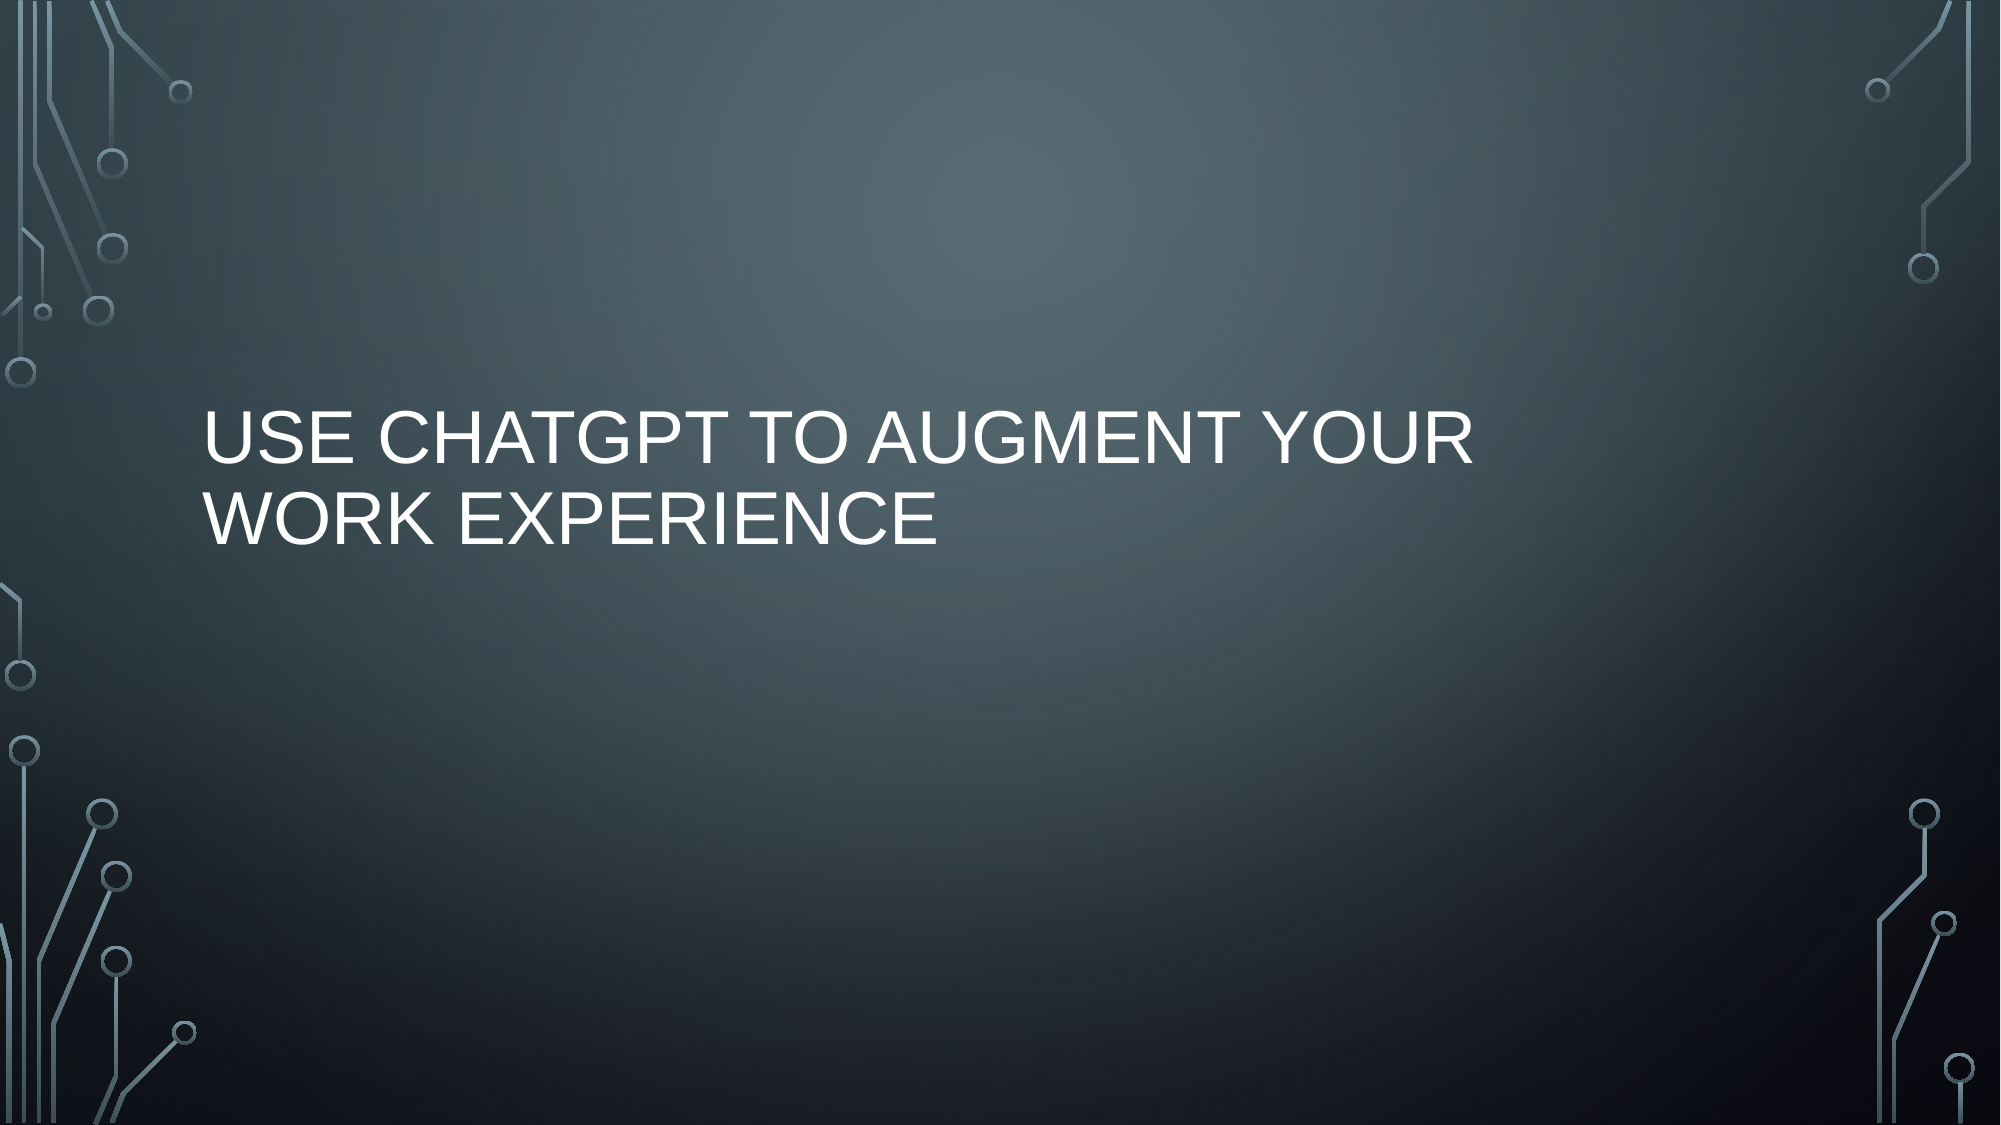

# Use ChatGPT to augment your work experience